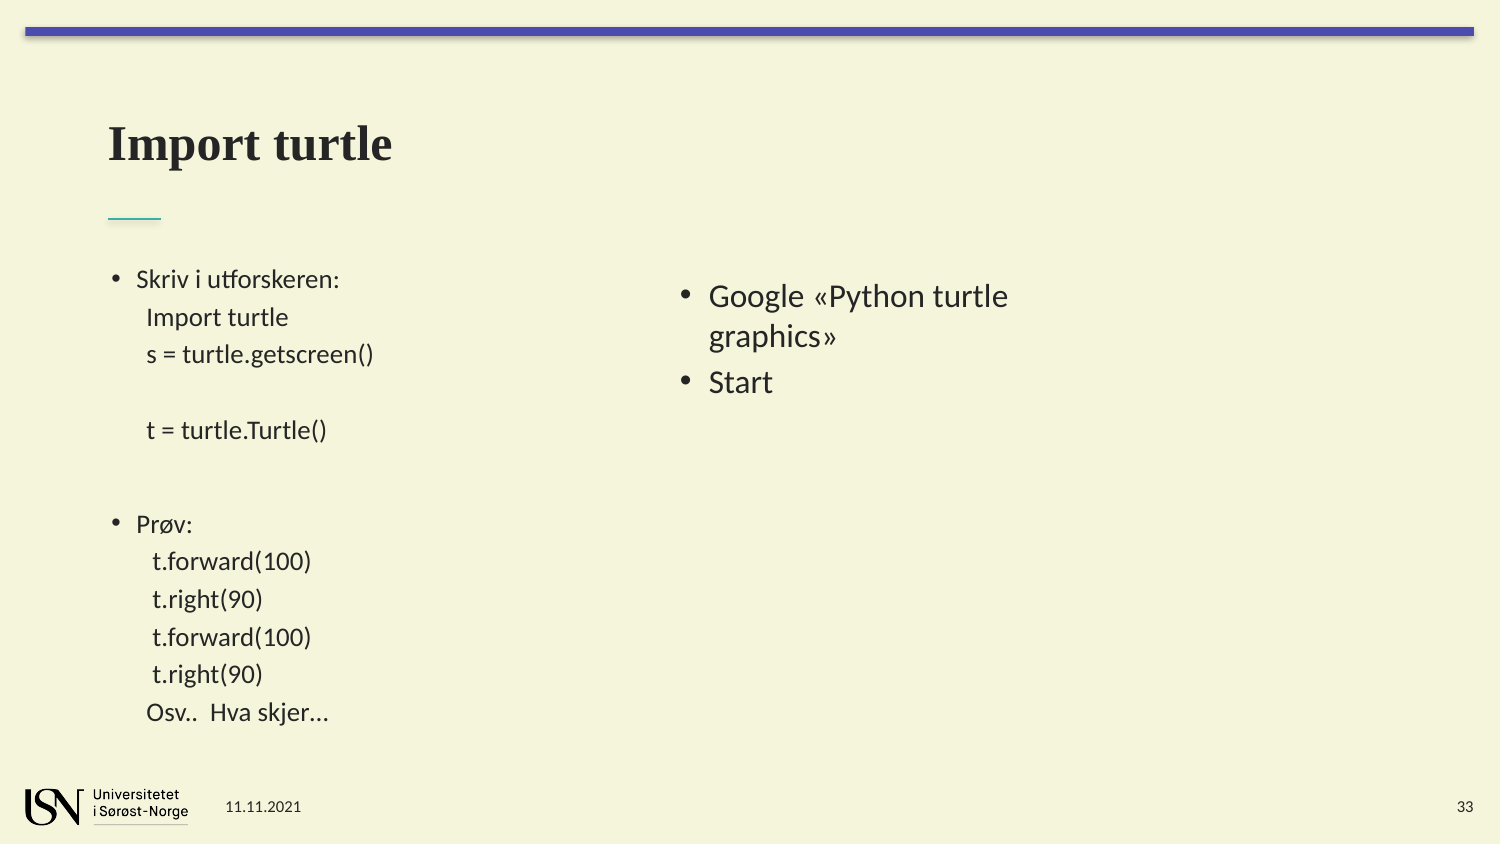

# Import turtle
Skriv i utforskeren:
Import turtle
s = turtle.getscreen()

t = turtle.Turtle()

Prøv:
 t.forward(100)
 t.right(90)
 t.forward(100)
 t.right(90)
	Osv..  Hva skjer…

Google «Python turtle graphics»
Start

11.11.2021
33